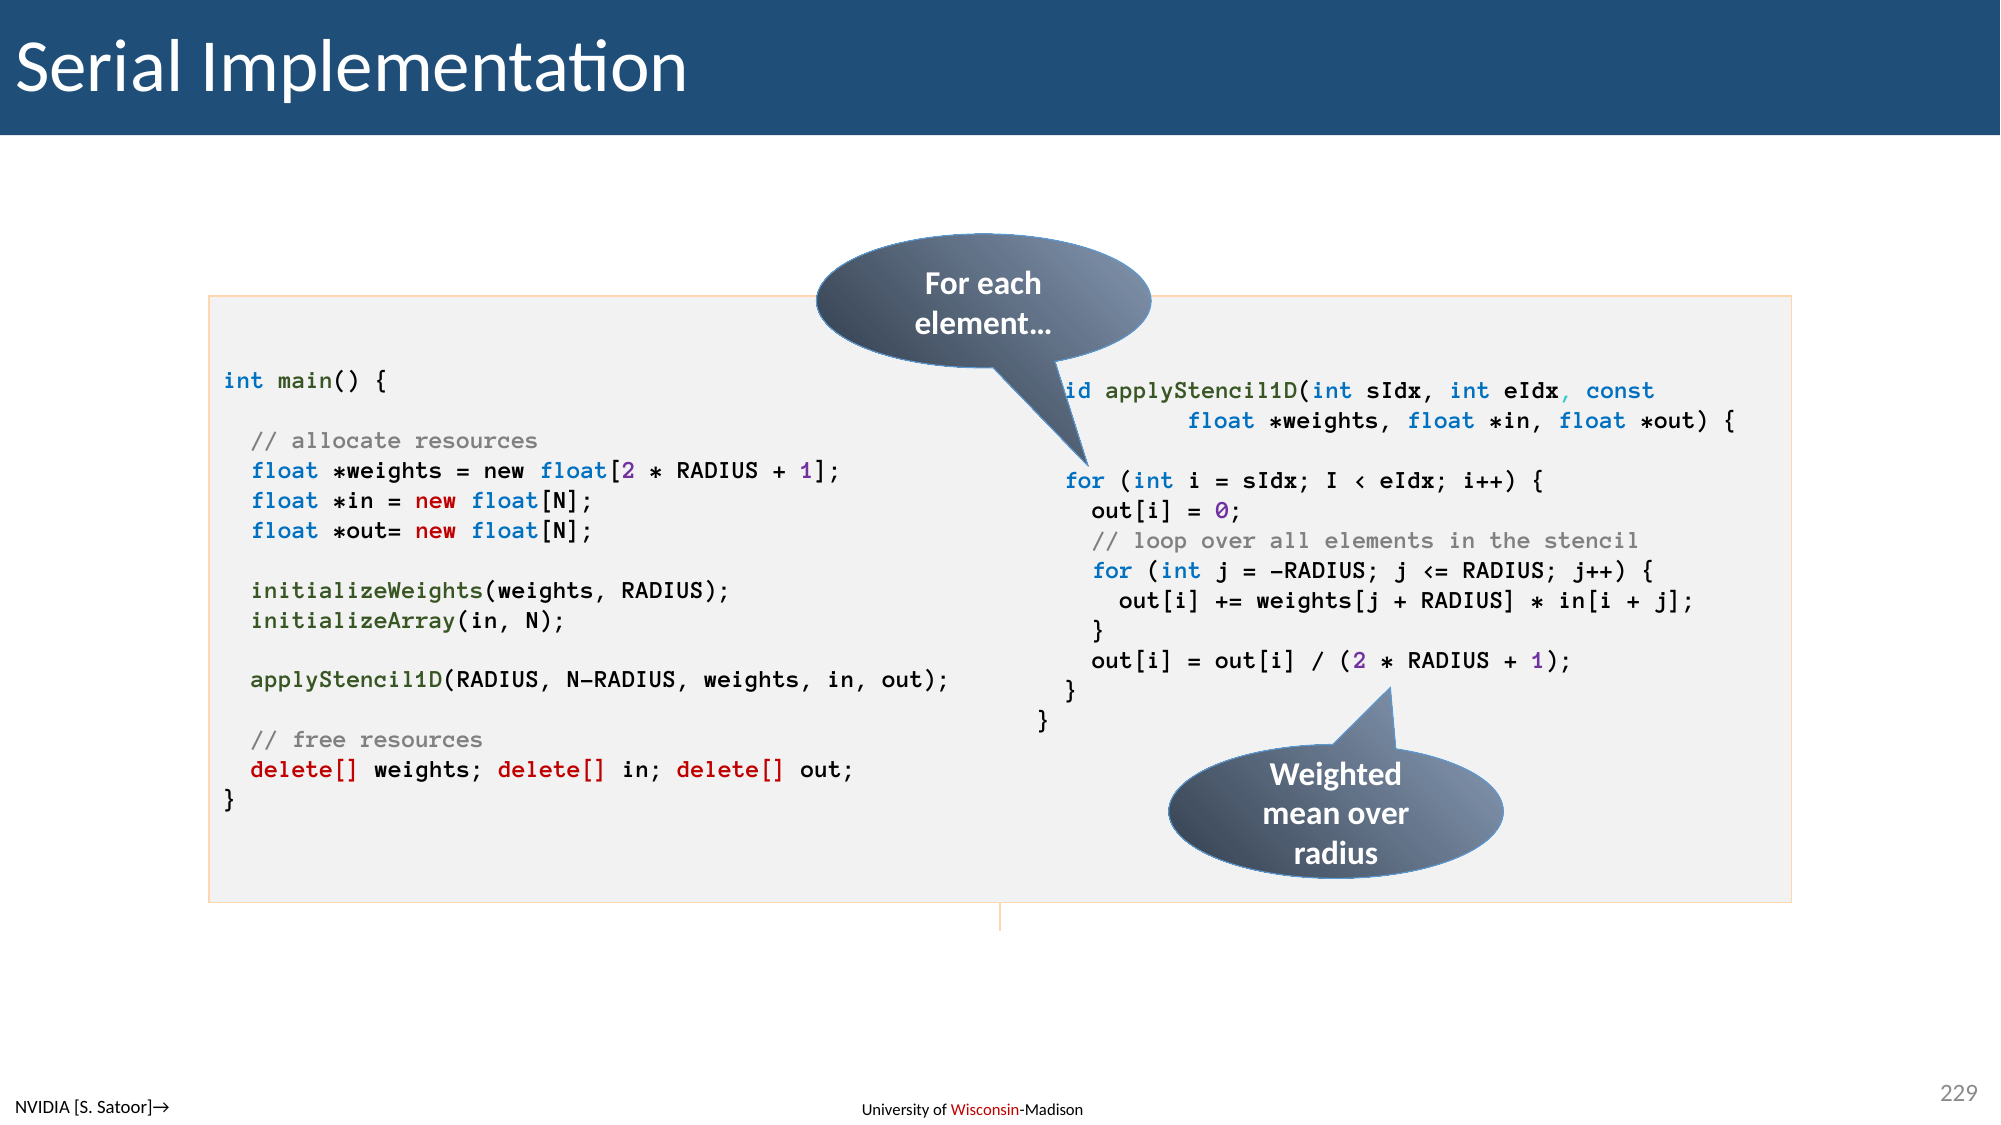

# Serial Implementation
For each element…

int main() {

  // allocate resources
  float *weights = new float[2 * RADIUS + 1];
  float *in = new float[N];
  float *out= new float[N];

  initializeWeights(weights, RADIUS);
  initializeArray(in, N);

  applyStencil1D(RADIUS, N-RADIUS, weights, in, out);

  // free resources
  delete[] weights; delete[] in; delete[] out;
}

void applyStencil1D(int sIdx, int eIdx, const	float *weights, float *in, float *out) {

  for (int i = sIdx; I < eIdx; i++) {
    out[i] = 0;
    // loop over all elements in the stencil
    for (int j = -RADIUS; j <= RADIUS; j++) {
      out[i] += weights[j + RADIUS] * in[i + j];
    }
    out[i] = out[i] / (2 * RADIUS + 1);
  }
}

Weighted mean over radius
229
NVIDIA [S. Satoor]→